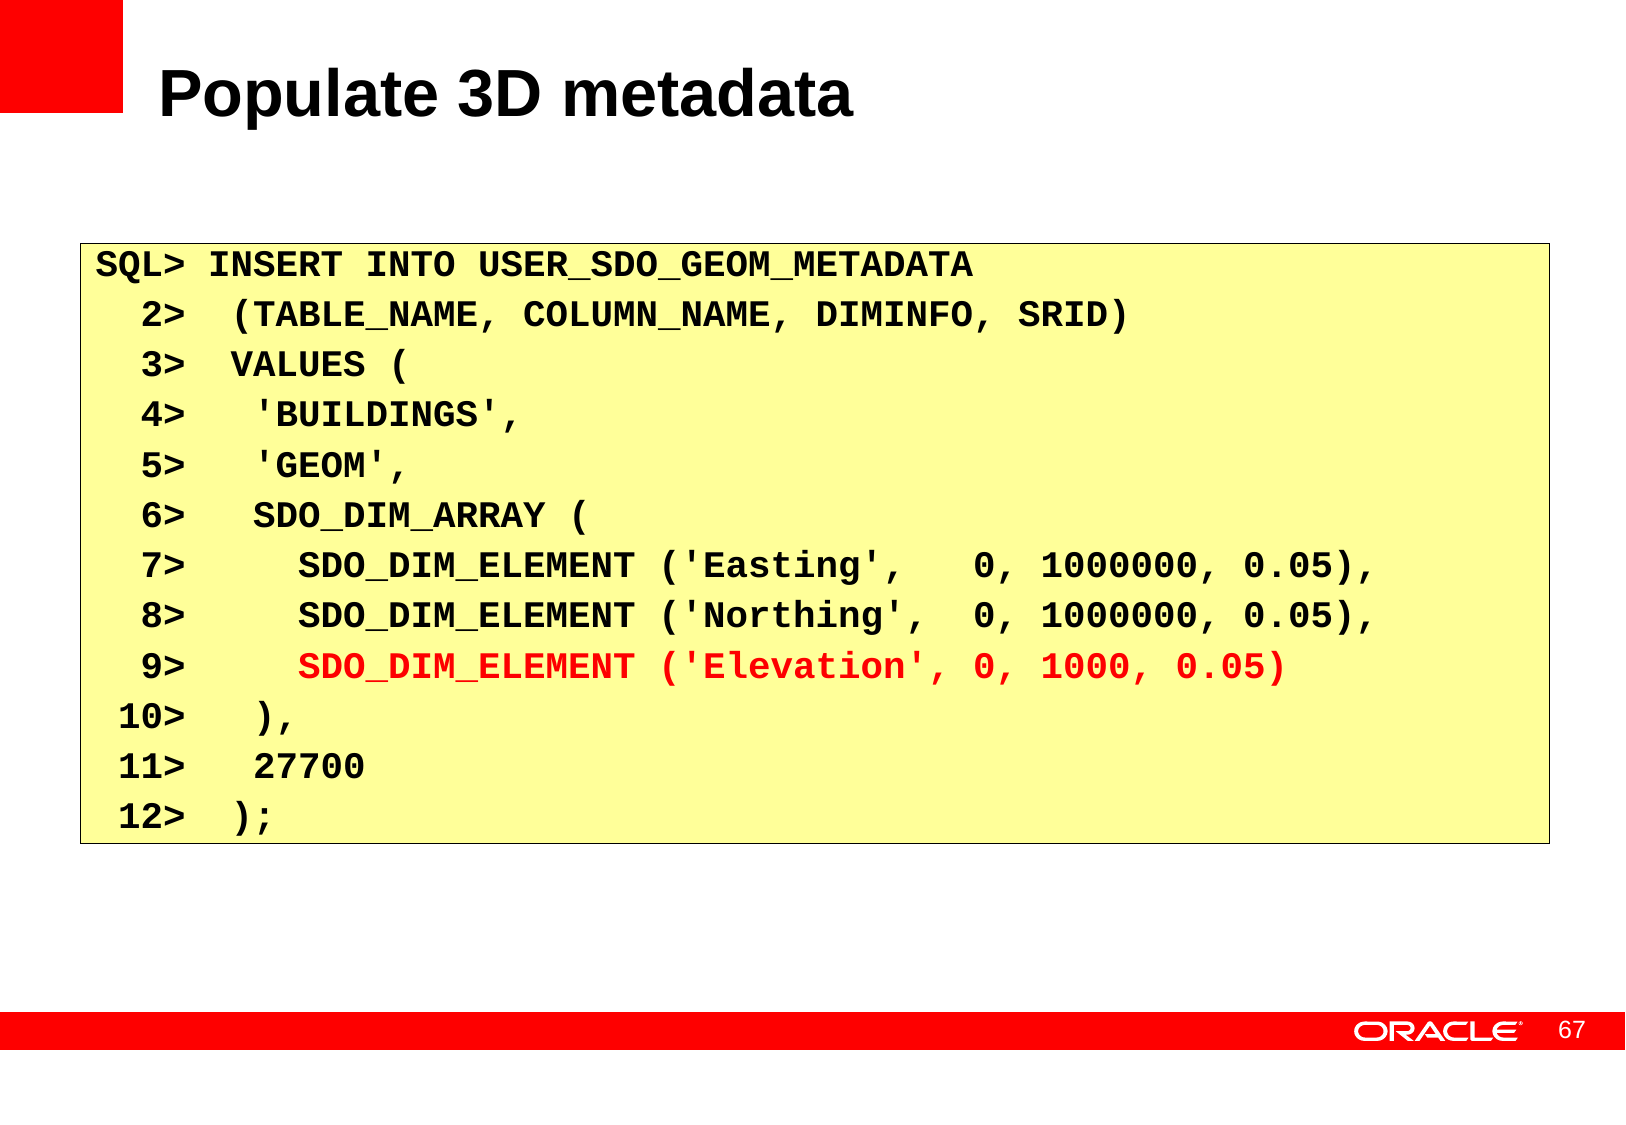

# Populate 3D metadata
SQL> INSERT INTO USER_SDO_GEOM_METADATA
  2>  (TABLE_NAME, COLUMN_NAME, DIMINFO, SRID)
  3>  VALUES (
  4>   'BUILDINGS',
  5>   'GEOM',
  6>   SDO_DIM_ARRAY (
  7>     SDO_DIM_ELEMENT ('Easting',   0, 1000000, 0.05),
  8>     SDO_DIM_ELEMENT ('Northing',  0, 1000000, 0.05),
  9>     SDO_DIM_ELEMENT ('Elevation', 0, 1000, 0.05)
 10>   ),
 11>   27700
 12>  );